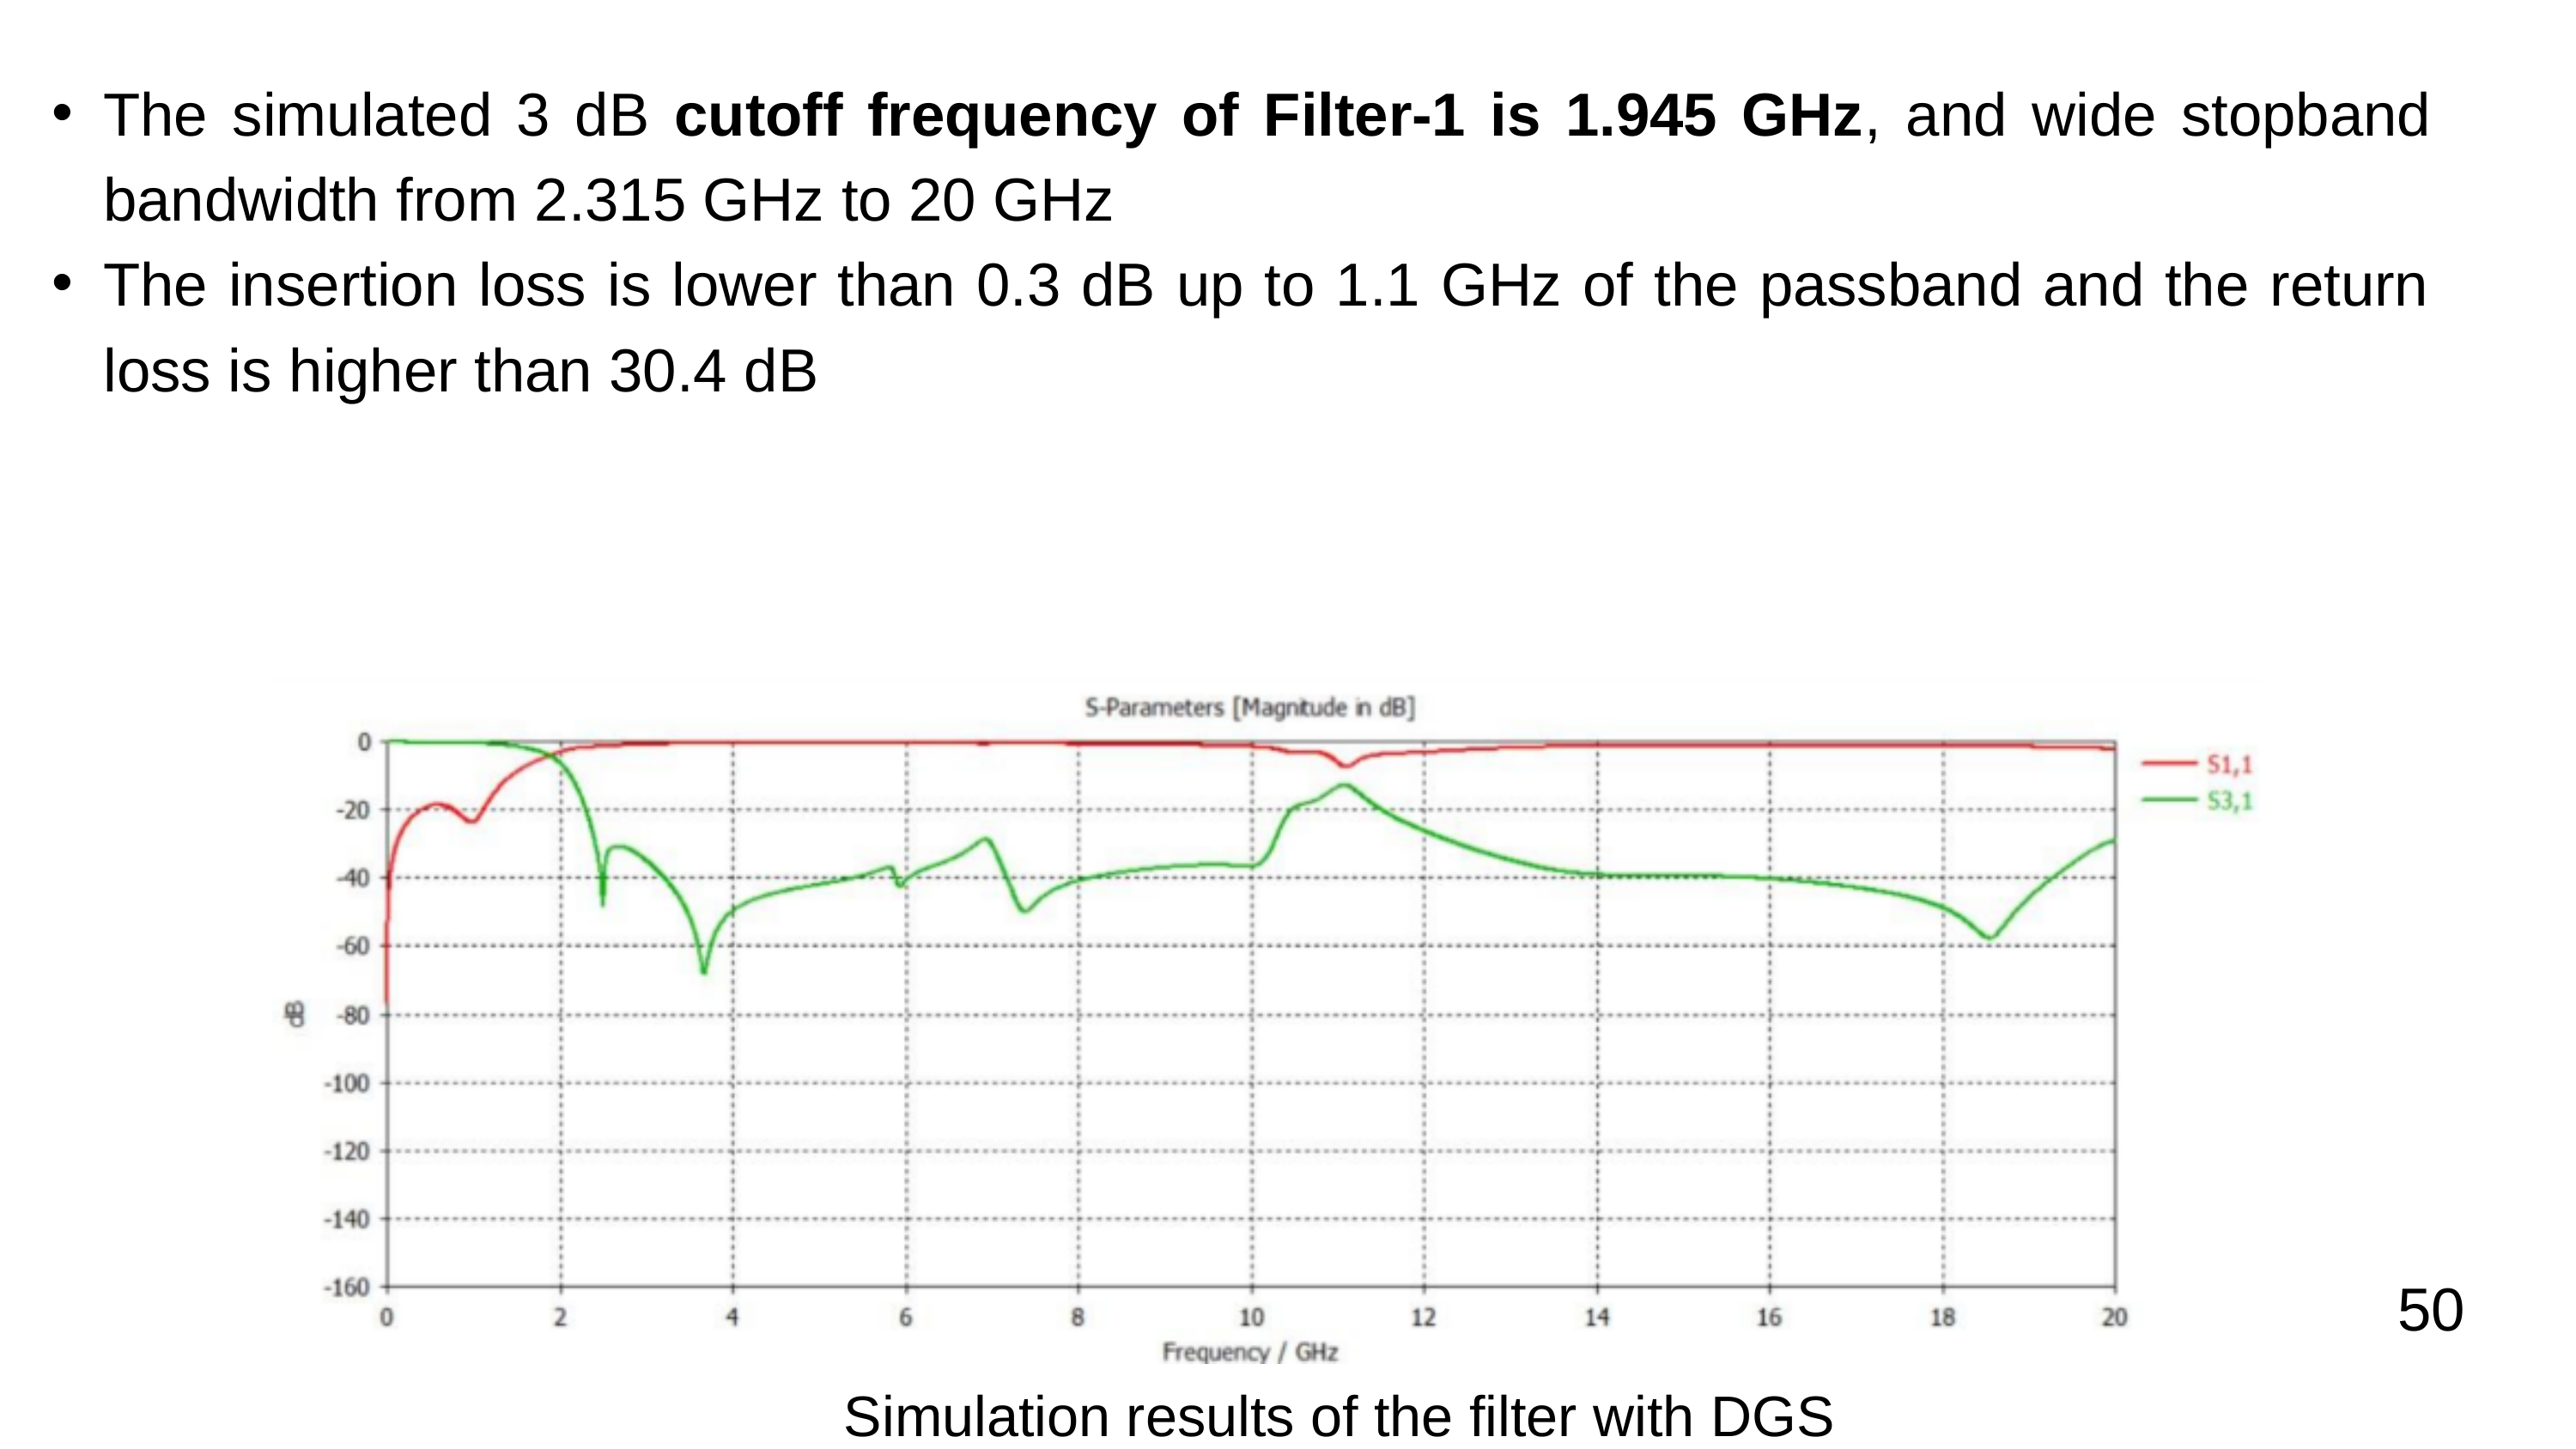

The simulated 3 dB cutoff frequency of Filter-1 is 1.945 GHz, and wide stopband bandwidth from 2.315 GHz to 20 GHz
The insertion loss is lower than 0.3 dB up to 1.1 GHz of the passband and the return loss is higher than 30.4 dB

50
Simulation results of the filter with DGS